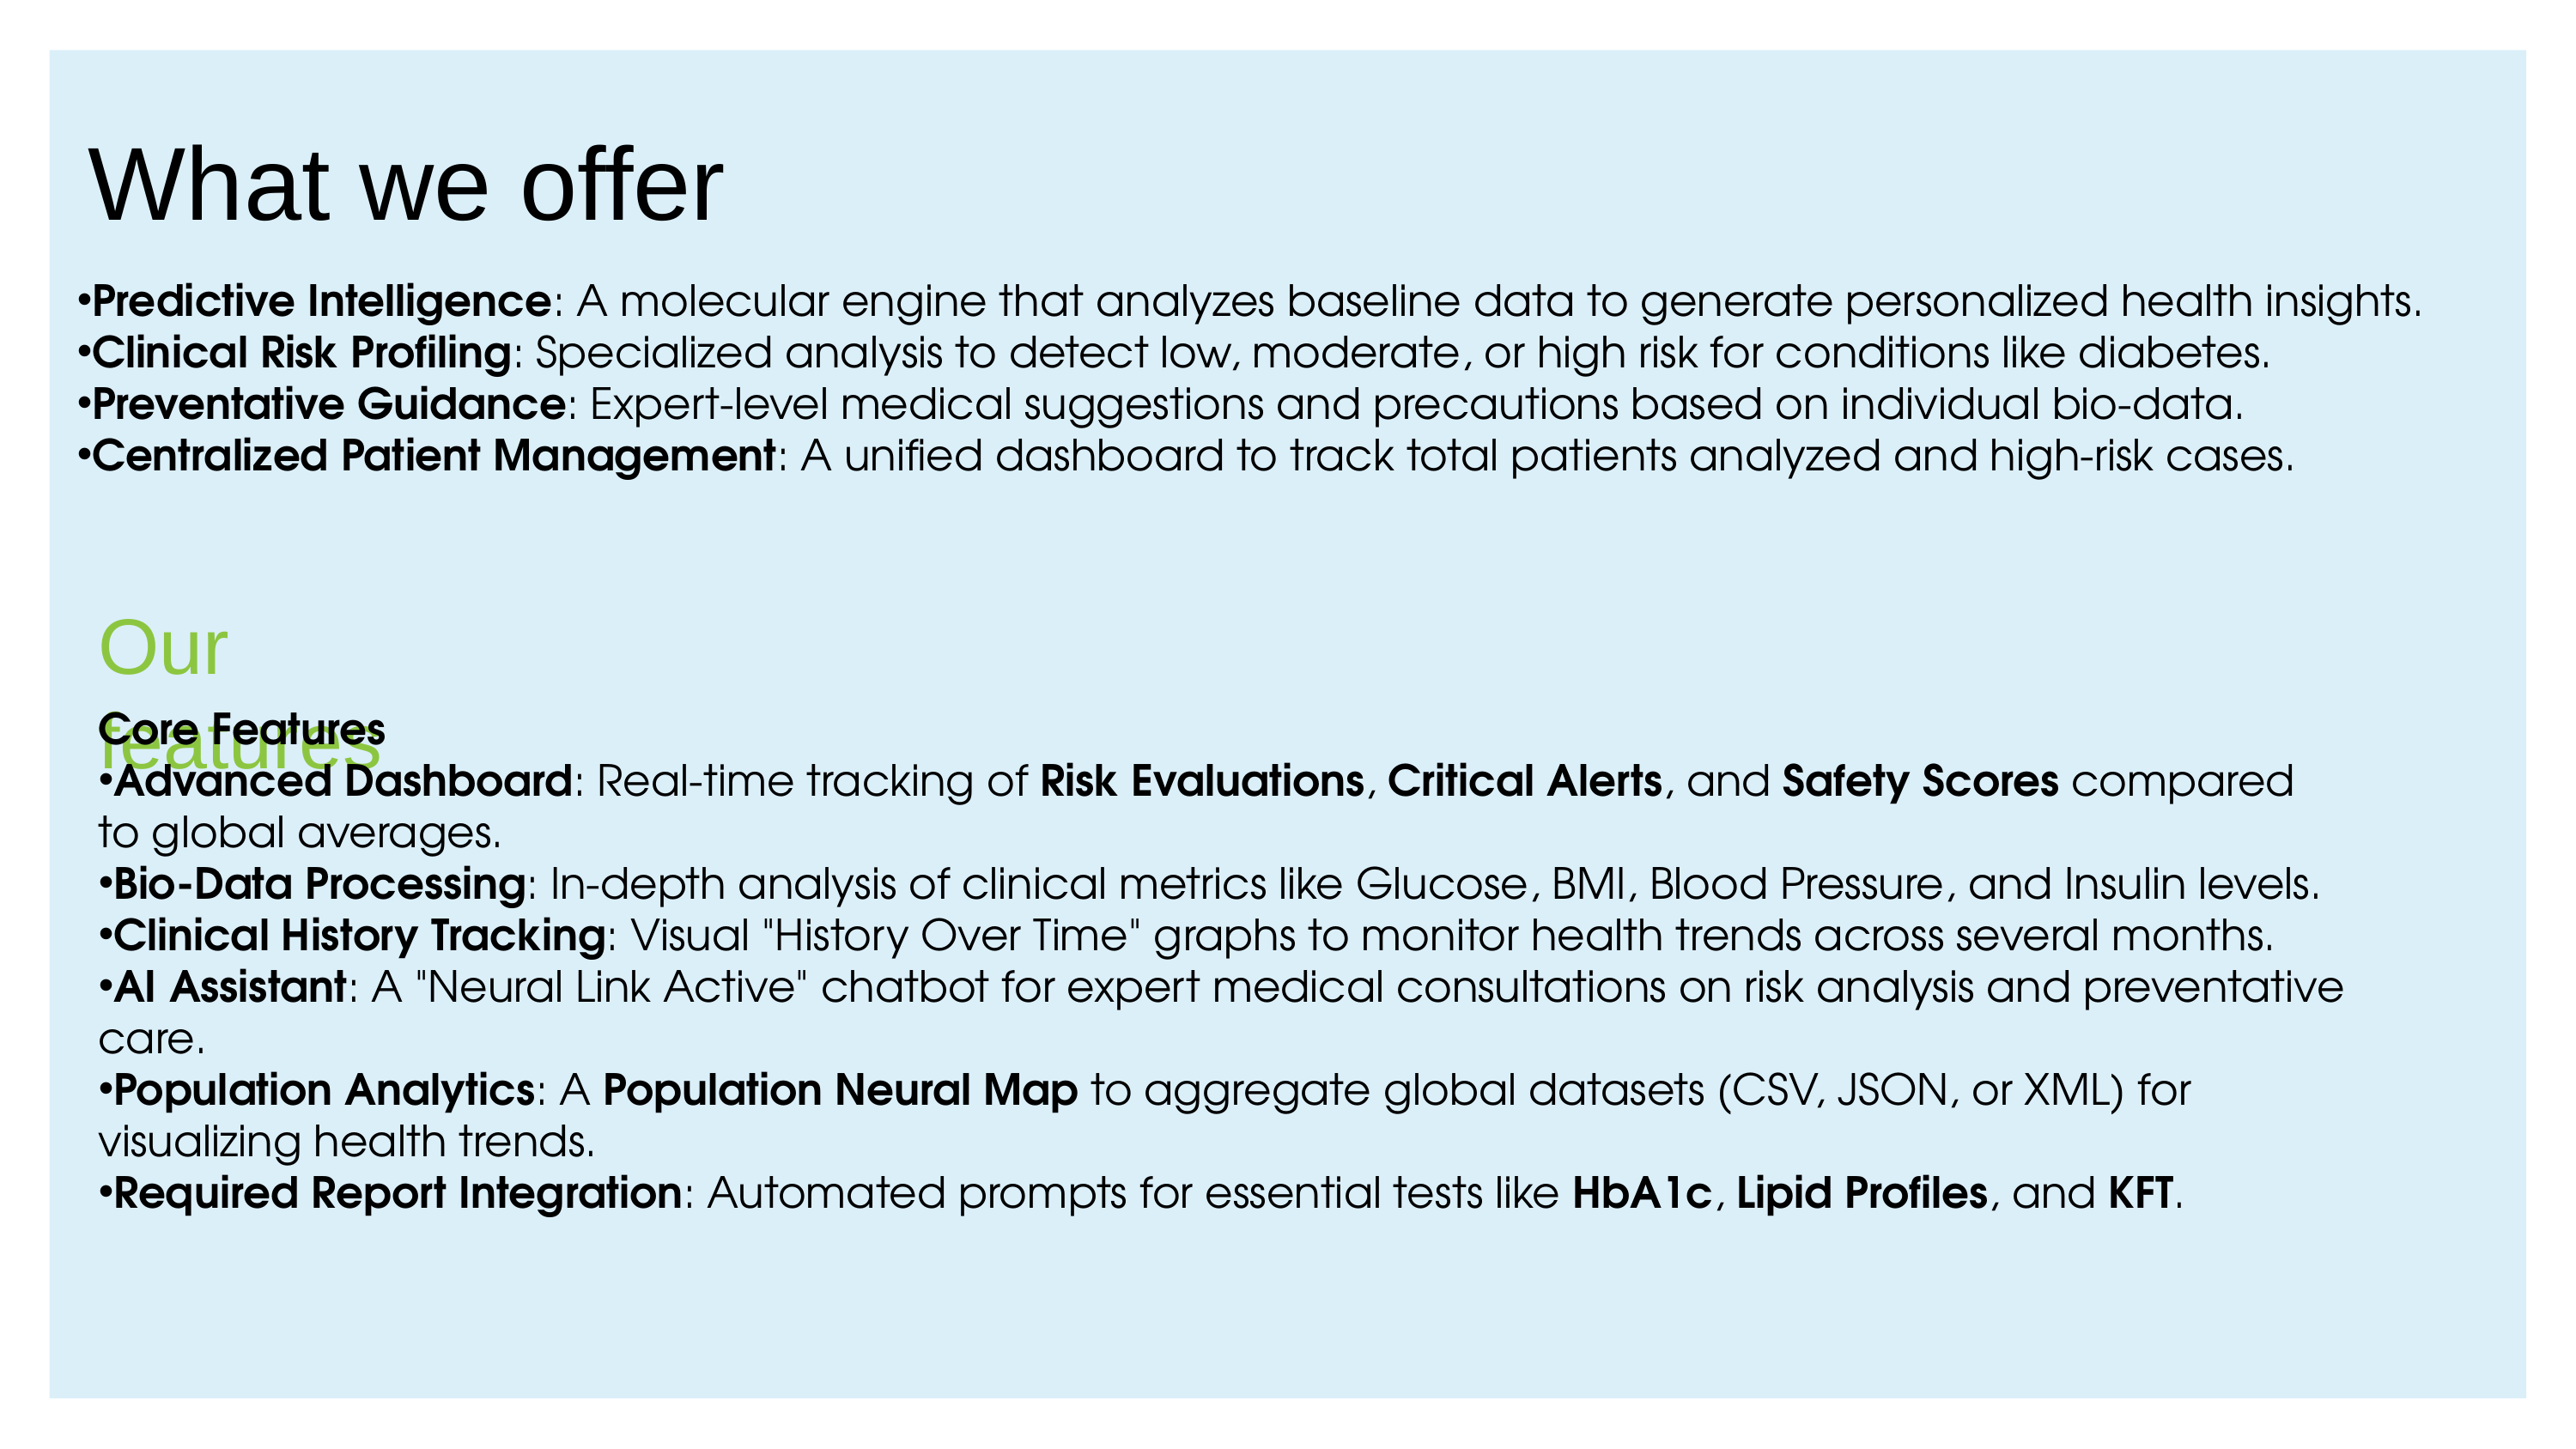

What we offer
Predictive Intelligence: A molecular engine that analyzes baseline data to generate personalized health insights.
Clinical Risk Profiling: Specialized analysis to detect low, moderate, or high risk for conditions like diabetes.
Preventative Guidance: Expert-level medical suggestions and precautions based on individual bio-data.
Centralized Patient Management: A unified dashboard to track total patients analyzed and high-risk cases.
Our features
Core Features
Advanced Dashboard: Real-time tracking of Risk Evaluations, Critical Alerts, and Safety Scores compared to global averages.
Bio-Data Processing: In-depth analysis of clinical metrics like Glucose, BMI, Blood Pressure, and Insulin levels.
Clinical History Tracking: Visual "History Over Time" graphs to monitor health trends across several months.
AI Assistant: A "Neural Link Active" chatbot for expert medical consultations on risk analysis and preventative care.
Population Analytics: A Population Neural Map to aggregate global datasets (CSV, JSON, or XML) for visualizing health trends.
Required Report Integration: Automated prompts for essential tests like HbA1c, Lipid Profiles, and KFT.